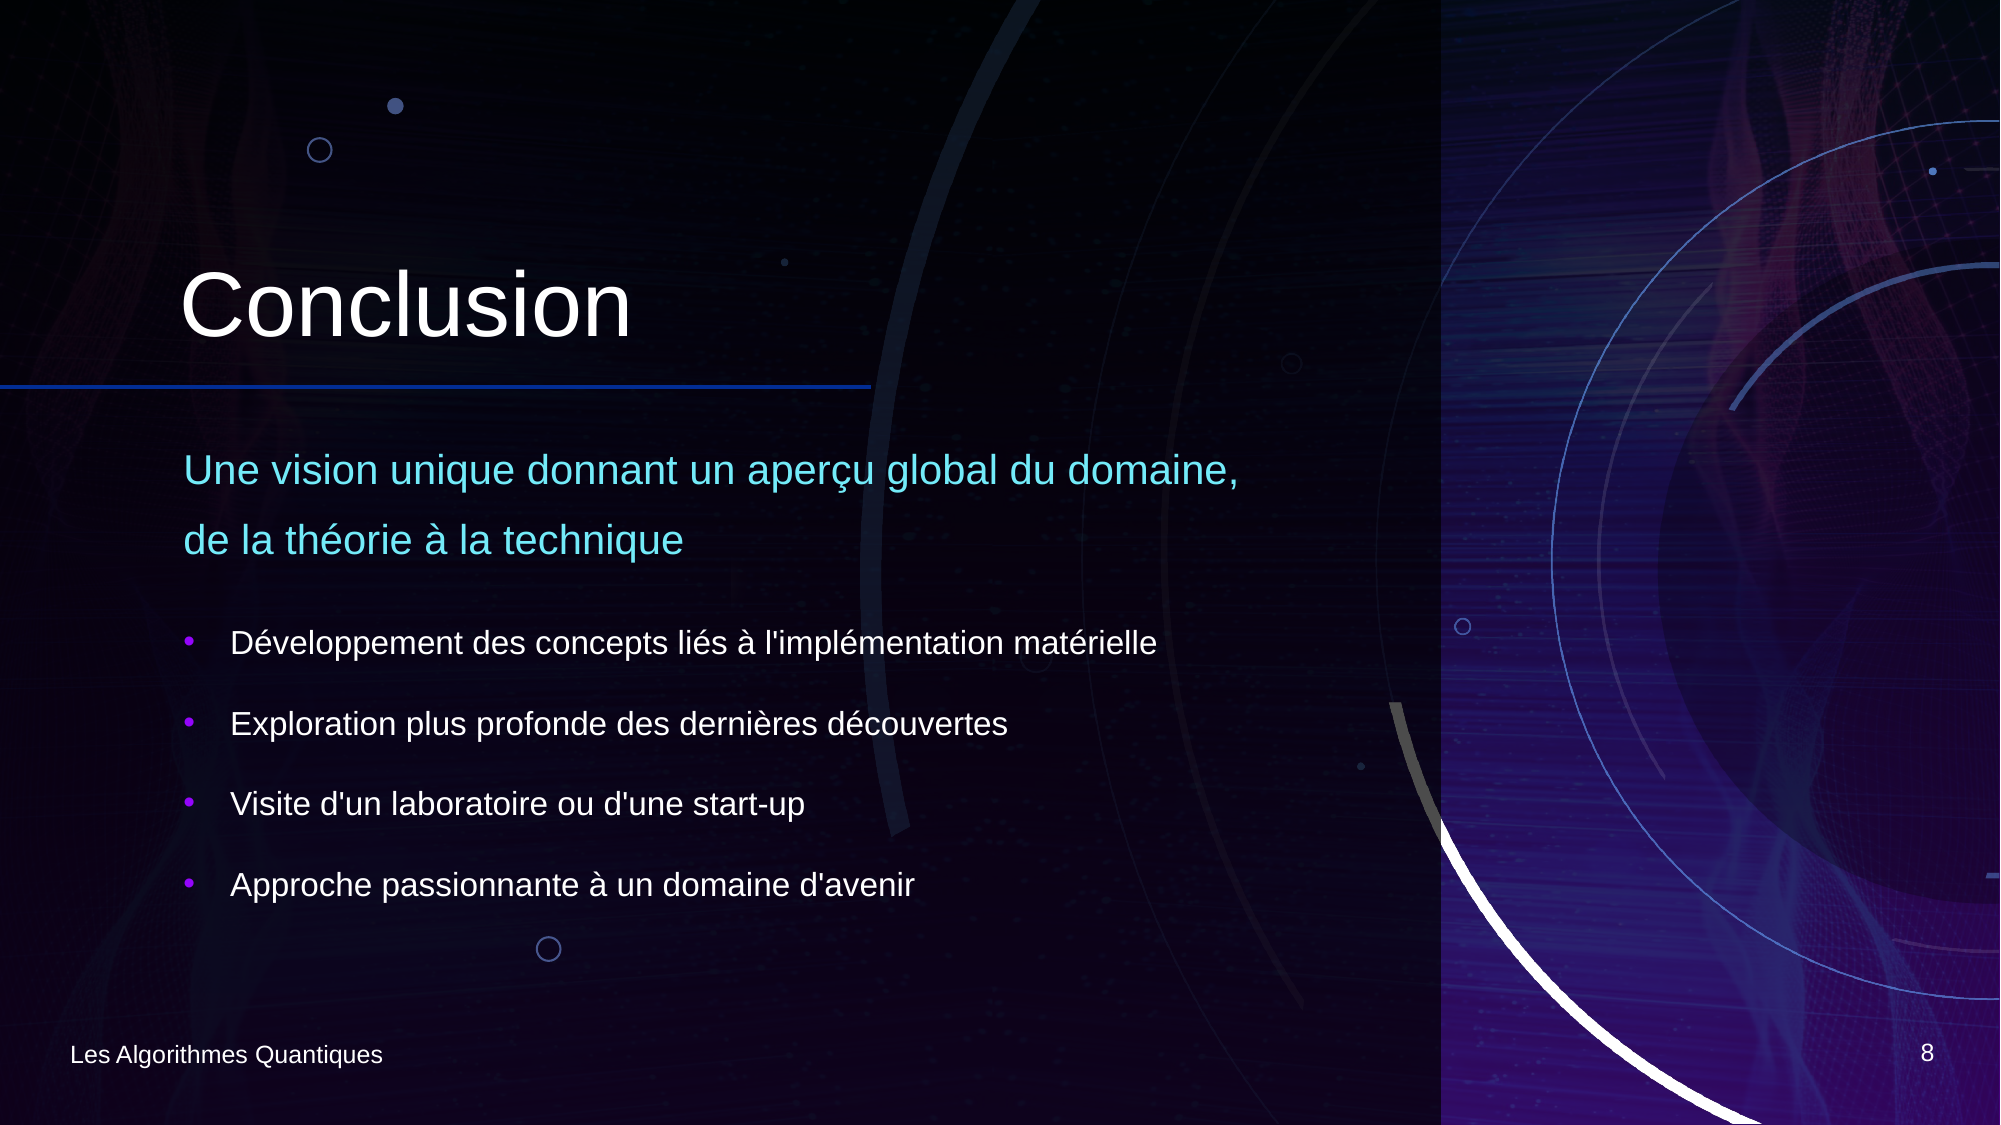

# Conclusion
Une vision unique donnant un aperçu global du domaine, de la théorie à la technique
Développement des concepts liés à l'implémentation matérielle
Exploration plus profonde des dernières découvertes
Visite d'un laboratoire ou d'une start-up
Approche passionnante à un domaine d'avenir
8
Les Algorithmes Quantiques